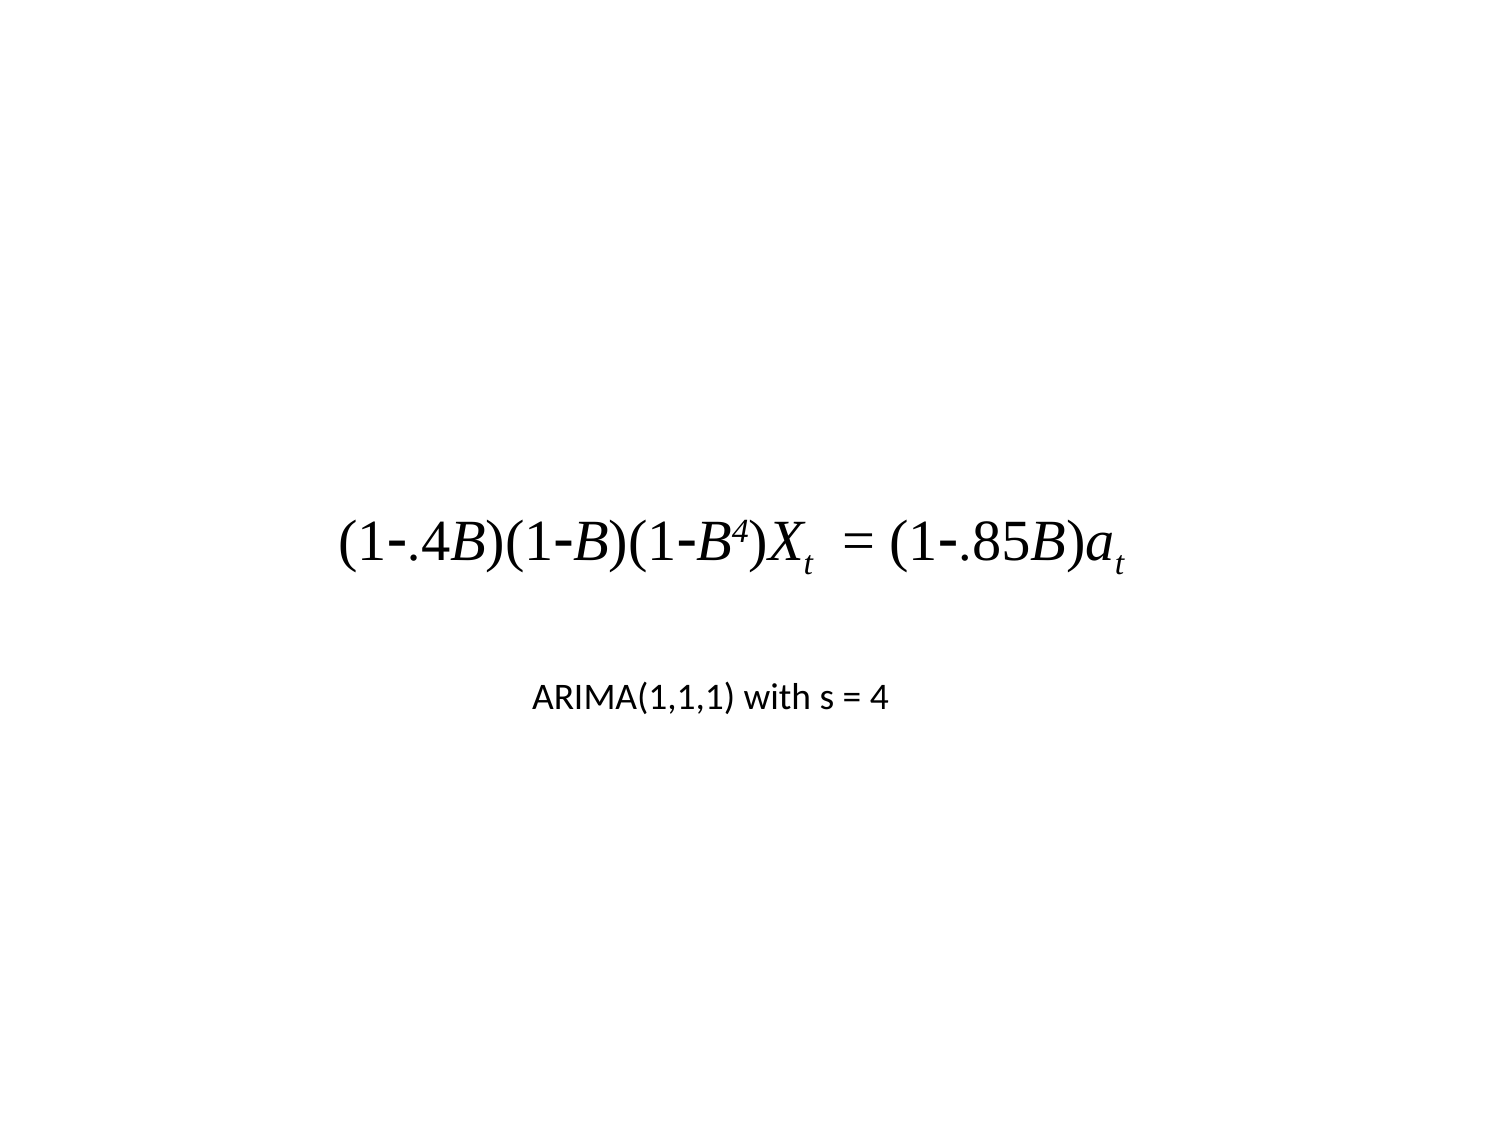

#
(1−.4B)(1−B)(1−B4)Xt  = (1−.85B)at
ARIMA(1,1,1) with s = 4